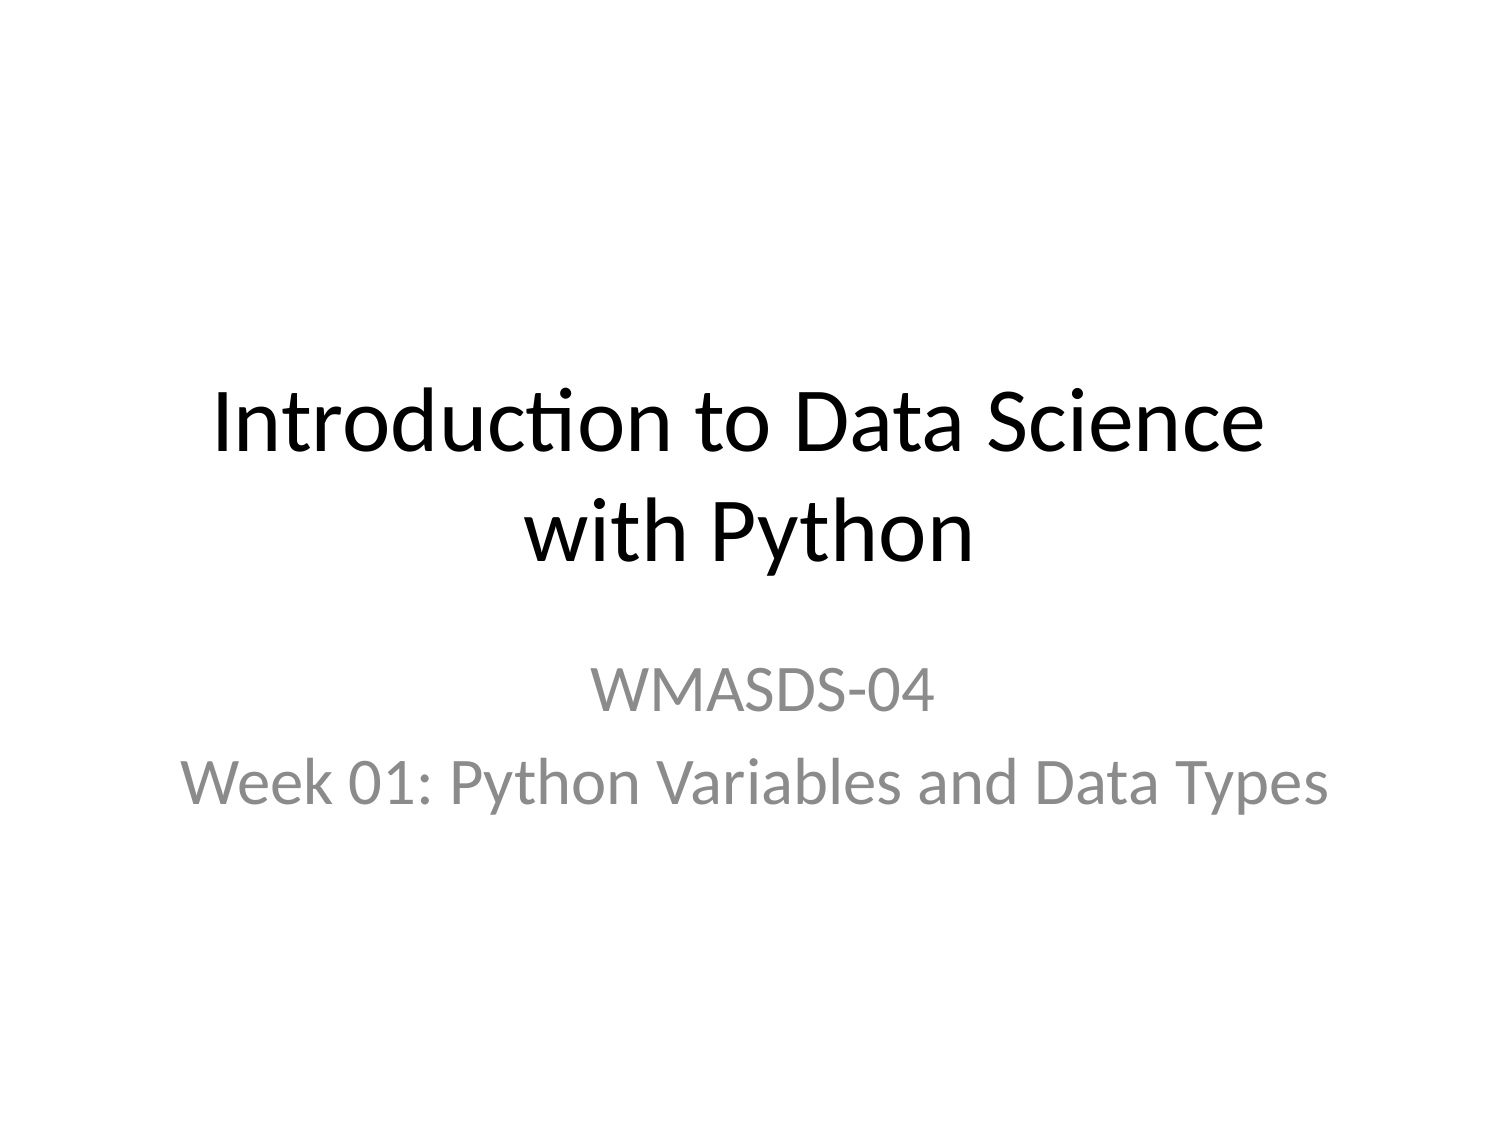

# Introduction to Data Science with Python
WMASDS-04
Week 01: Python Variables and Data Types